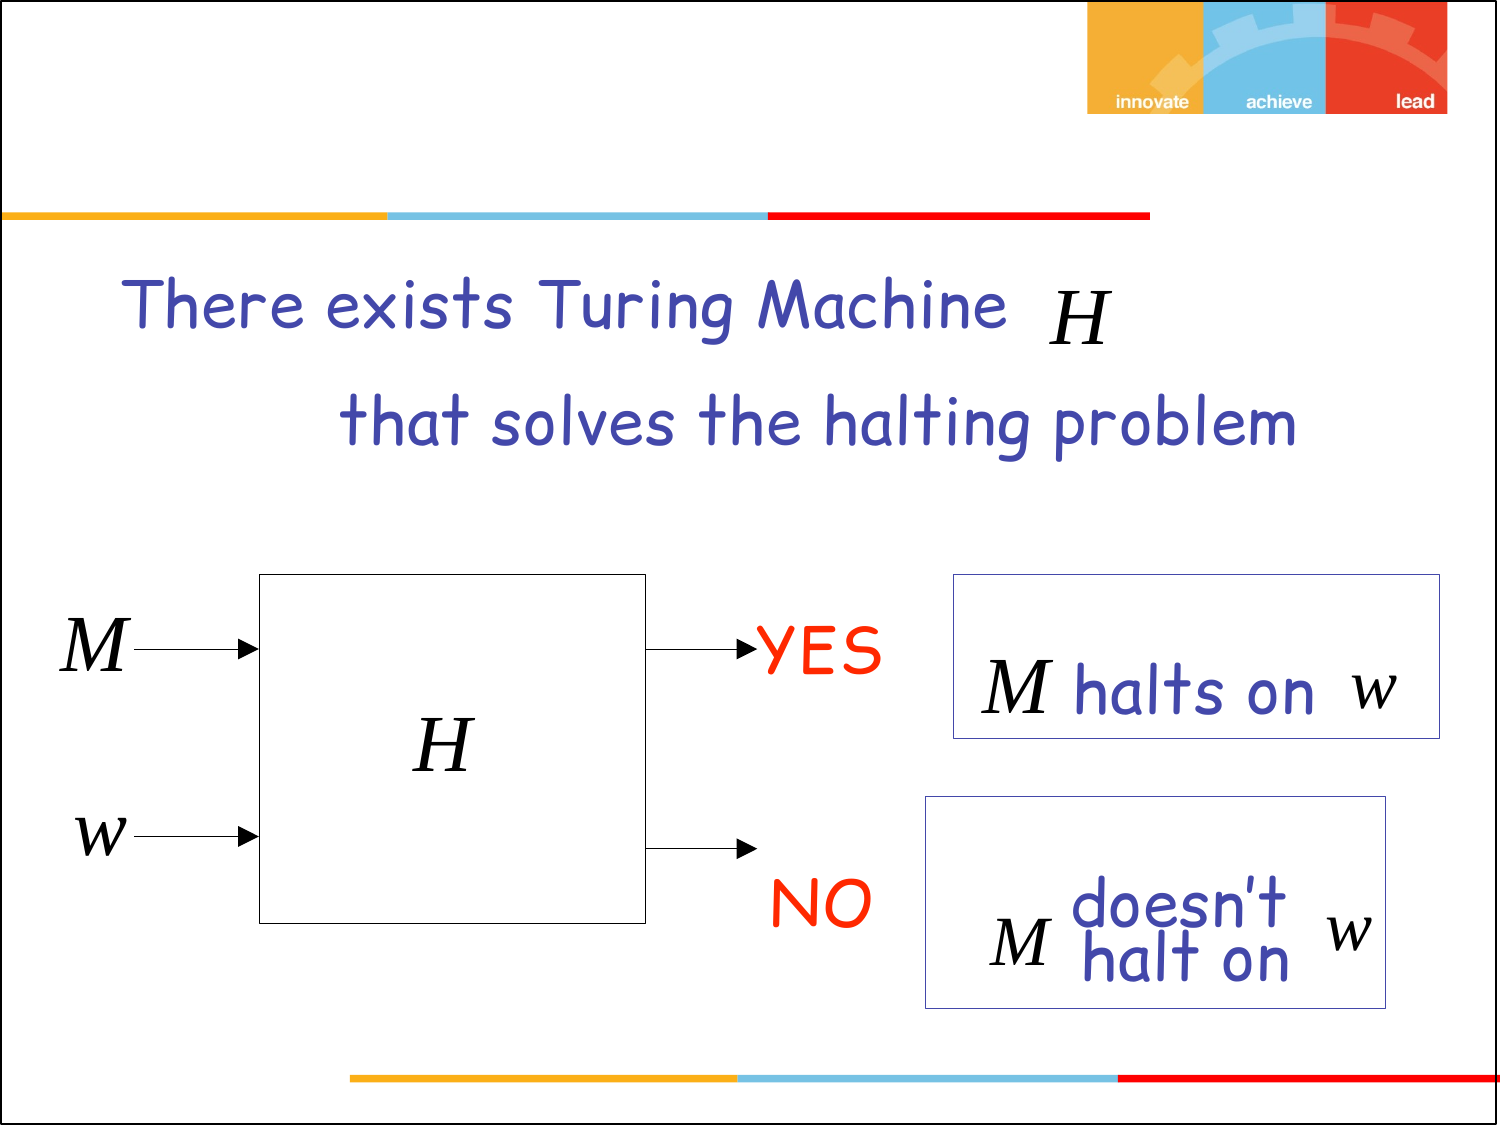

# There exists Turing Machine
H
that solves the halting problem

M halts on w
M
YES

H
w
NO	M doesn’t w

halt on